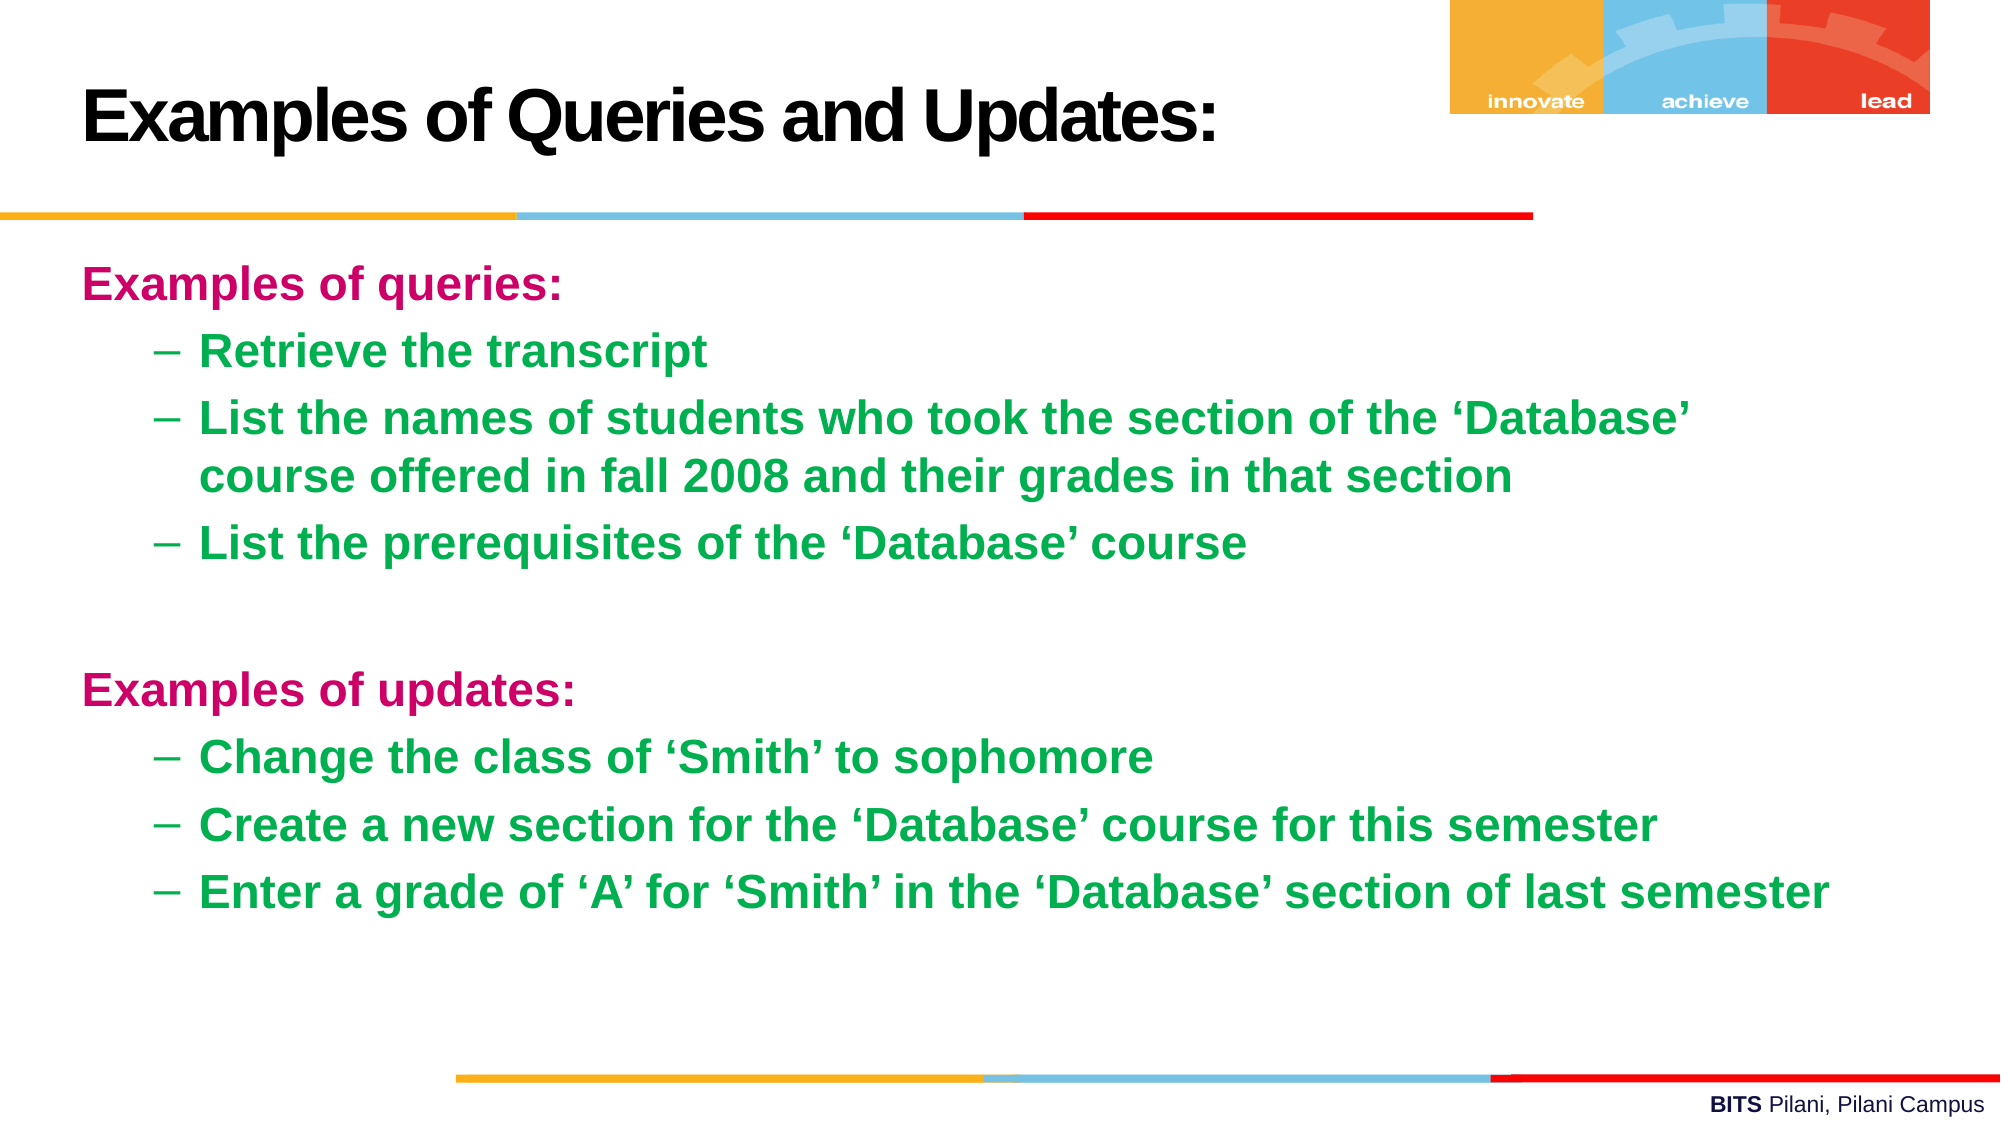

Examples of Queries and Updates:
Examples of queries:
Retrieve the transcript
List the names of students who took the section of the ‘Database’ course offered in fall 2008 and their grades in that section
List the prerequisites of the ‘Database’ course

Examples of updates:
Change the class of ‘Smith’ to sophomore
Create a new section for the ‘Database’ course for this semester
Enter a grade of ‘A’ for ‘Smith’ in the ‘Database’ section of last semester